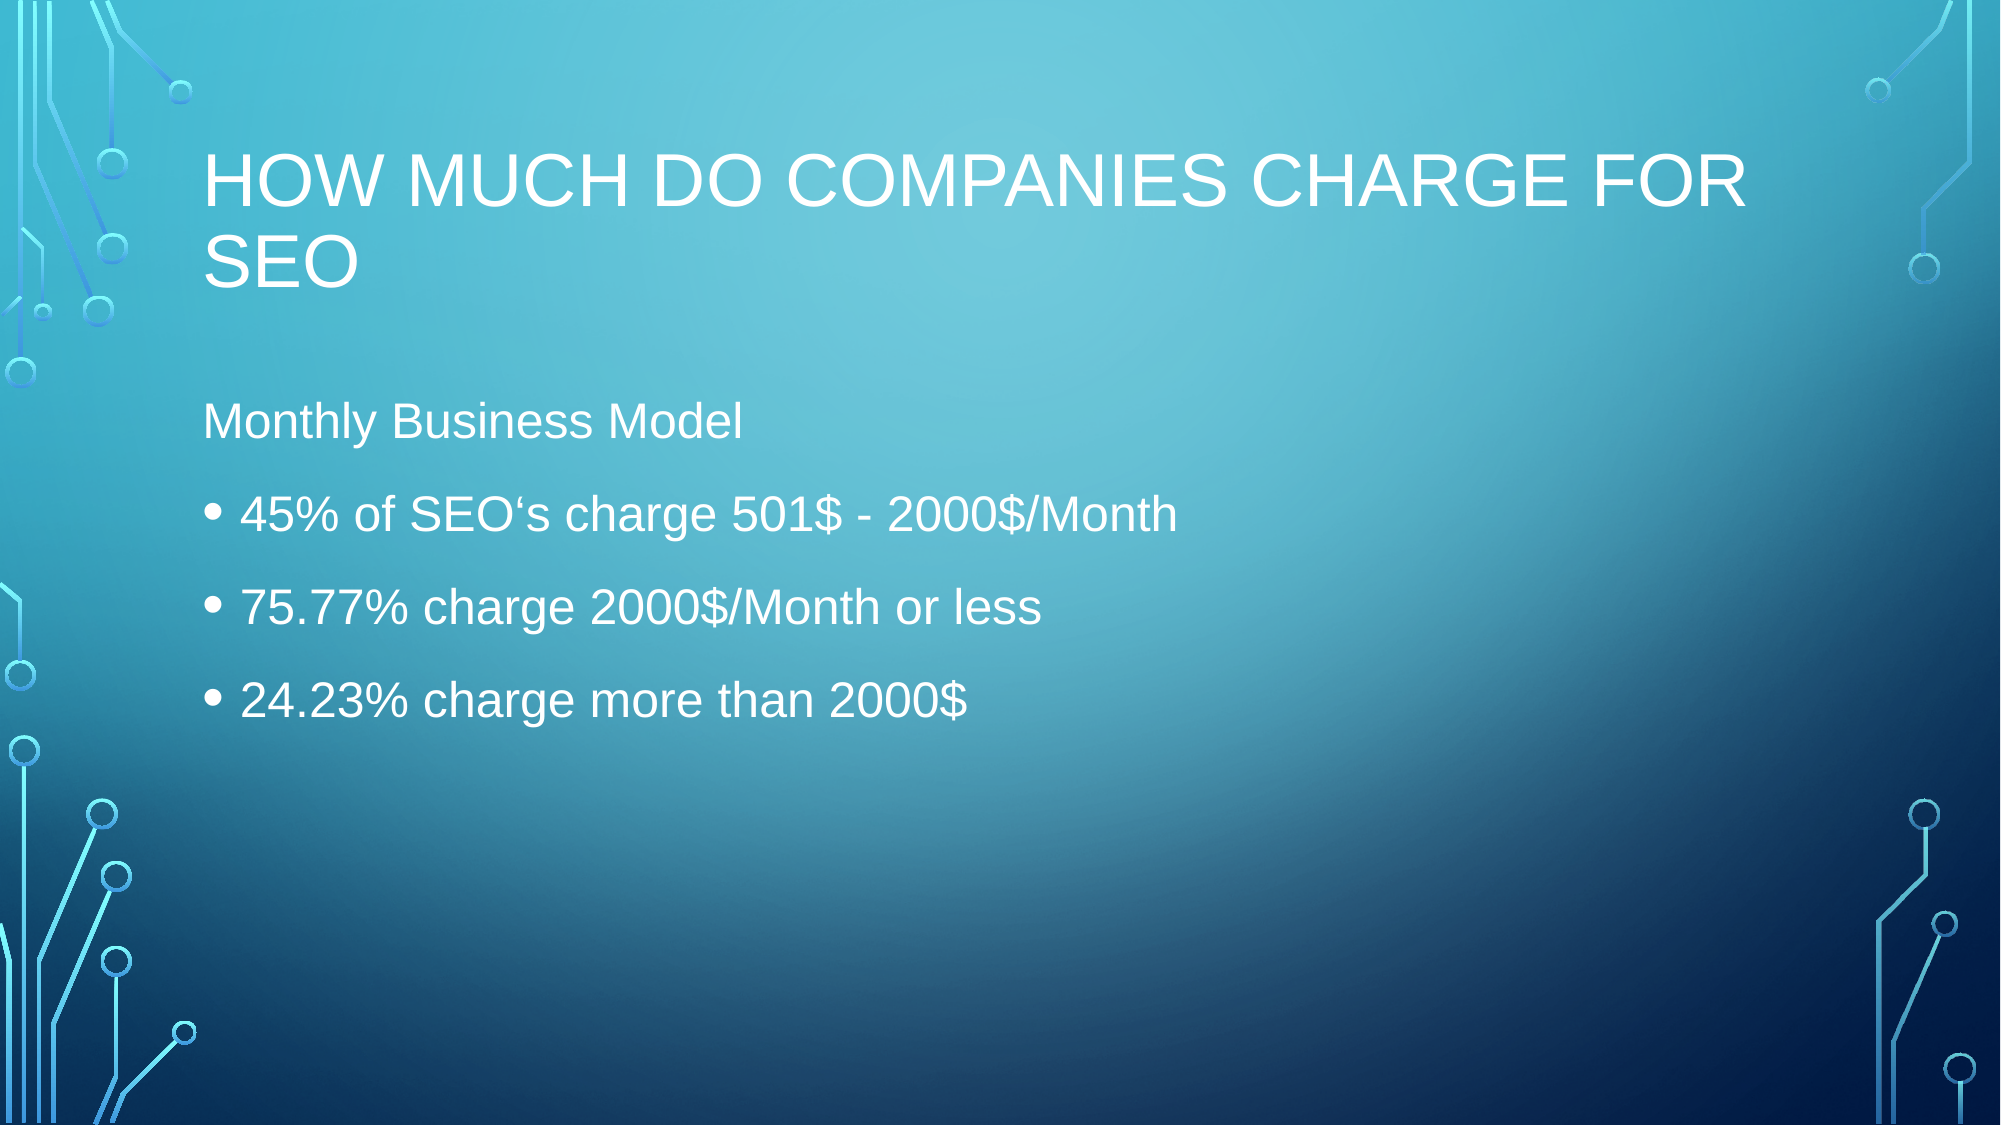

# How much do Companies Charge for SEO
Monthly Business Model
45% of SEO‘s charge 501$ - 2000$/Month
75.77% charge 2000$/Month or less
24.23% charge more than 2000$